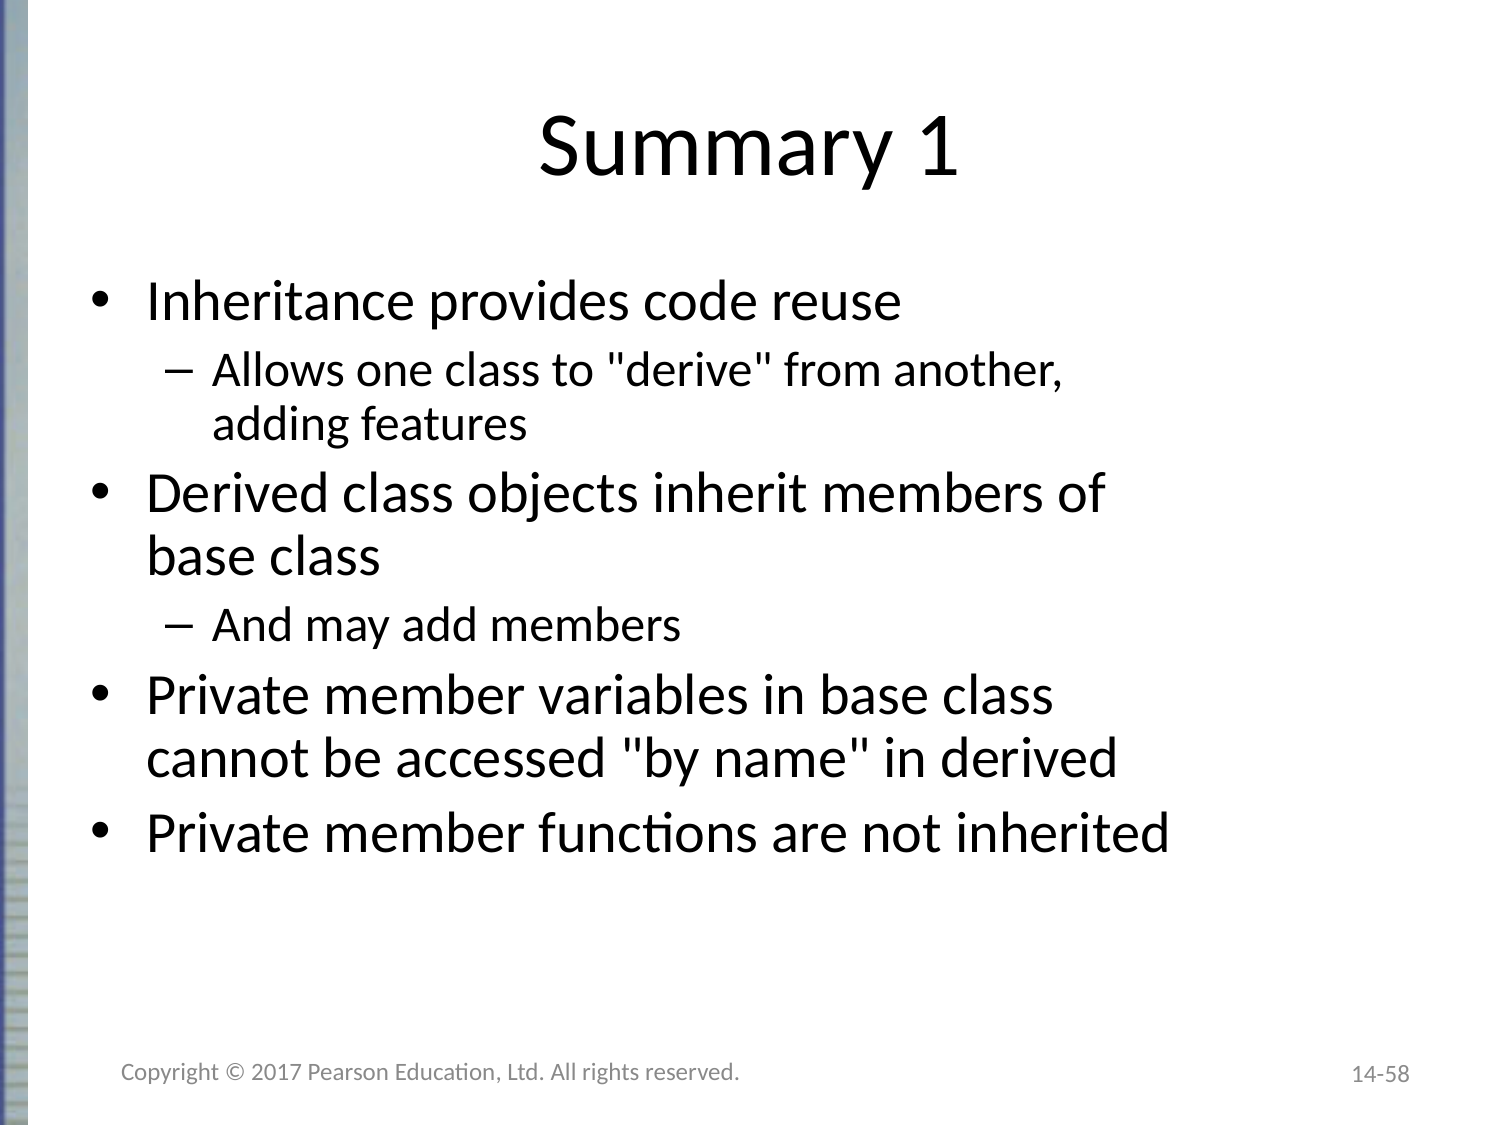

# Summary 1
Inheritance provides code reuse
Allows one class to "derive" from another,
adding features
Derived class objects inherit members of
base class
And may add members
Private member variables in base class
cannot be accessed "by name" in derived
Private member functions are not inherited
Copyright © 2017 Pearson Education, Ltd. All rights reserved.
14-58